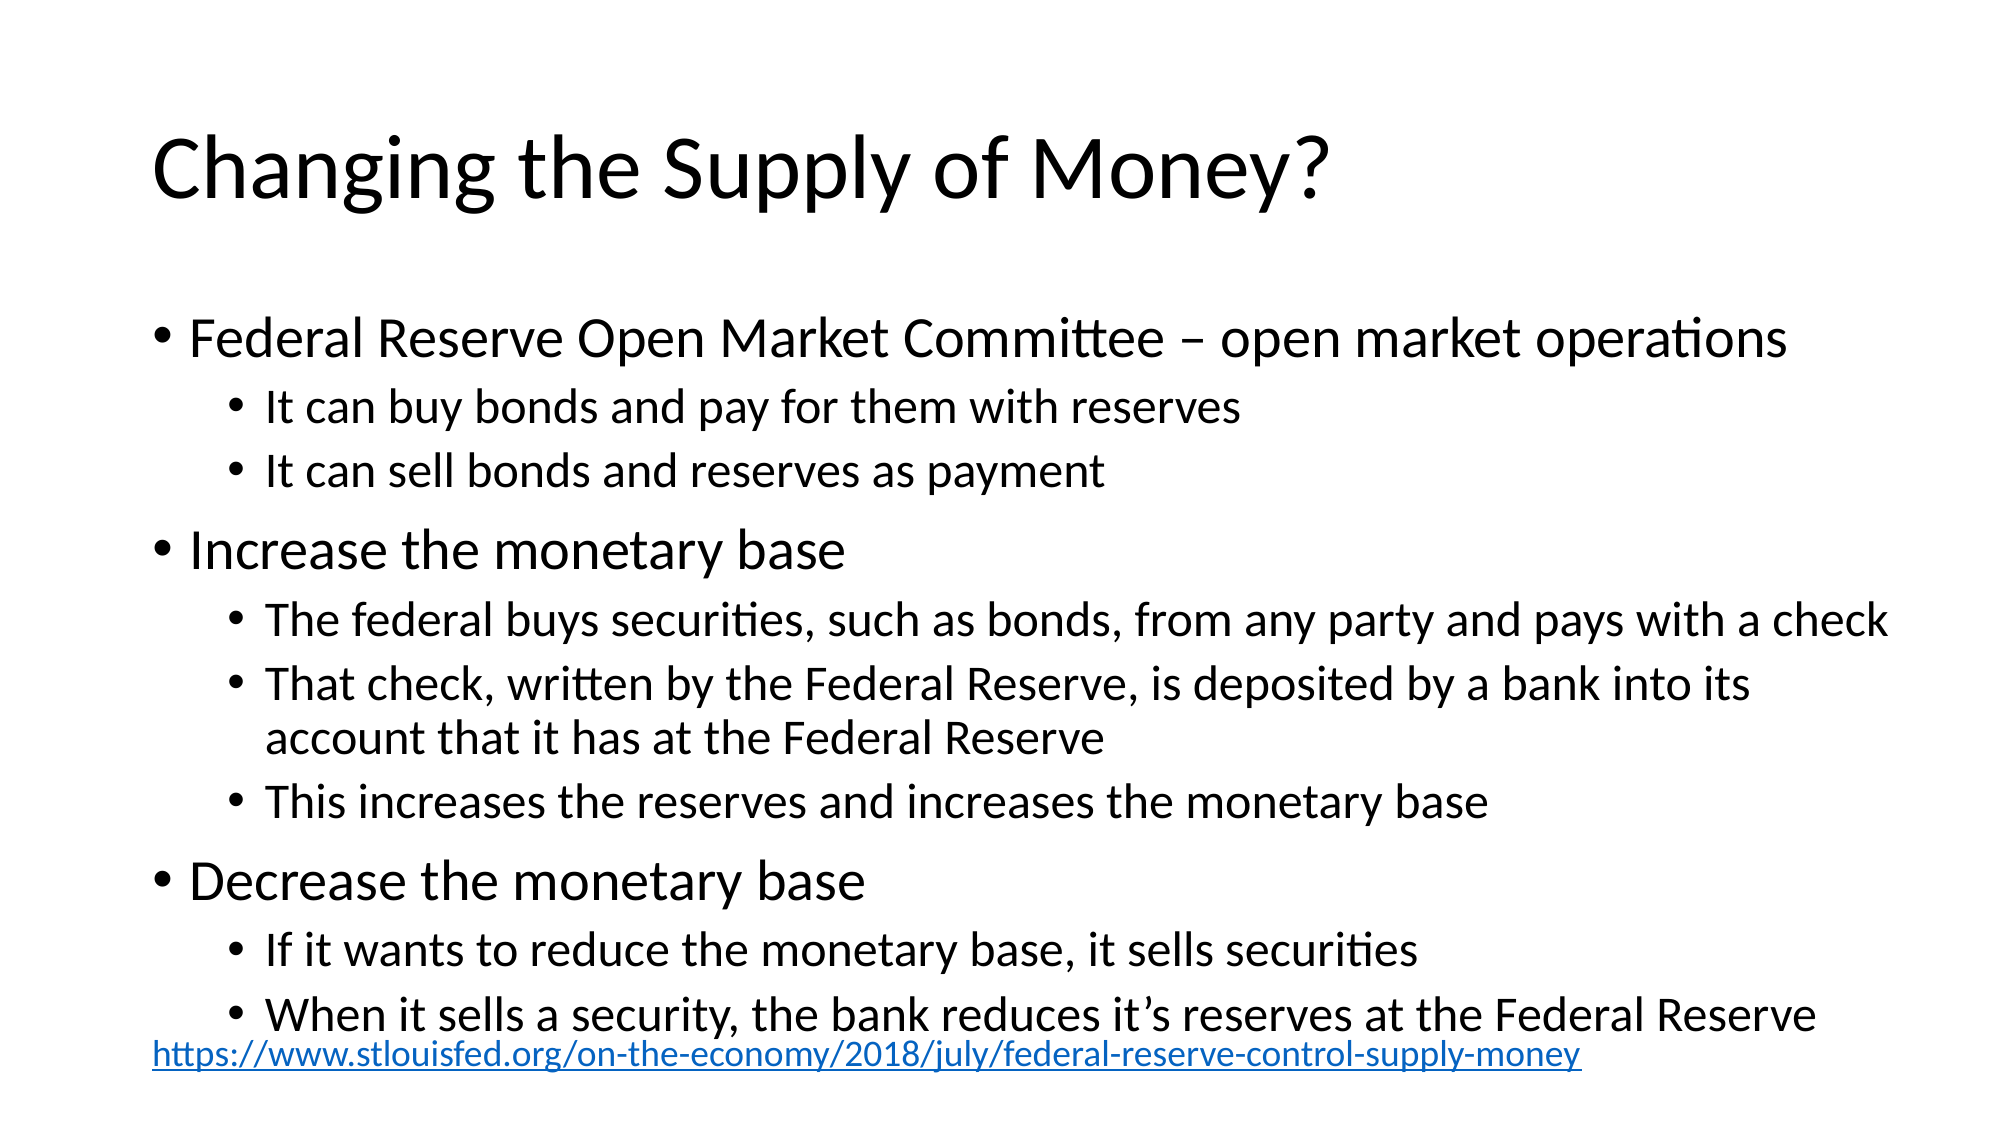

# Changing the Supply of Money?
Federal Reserve Open Market Committee – open market operations
It can buy bonds and pay for them with reserves
It can sell bonds and reserves as payment
Increase the monetary base
The federal buys securities, such as bonds, from any party and pays with a check
That check, written by the Federal Reserve, is deposited by a bank into its account that it has at the Federal Reserve
This increases the reserves and increases the monetary base
Decrease the monetary base
If it wants to reduce the monetary base, it sells securities
When it sells a security, the bank reduces it’s reserves at the Federal Reserve

https://www.stlouisfed.org/on-the-economy/2018/july/federal-reserve-control-supply-money